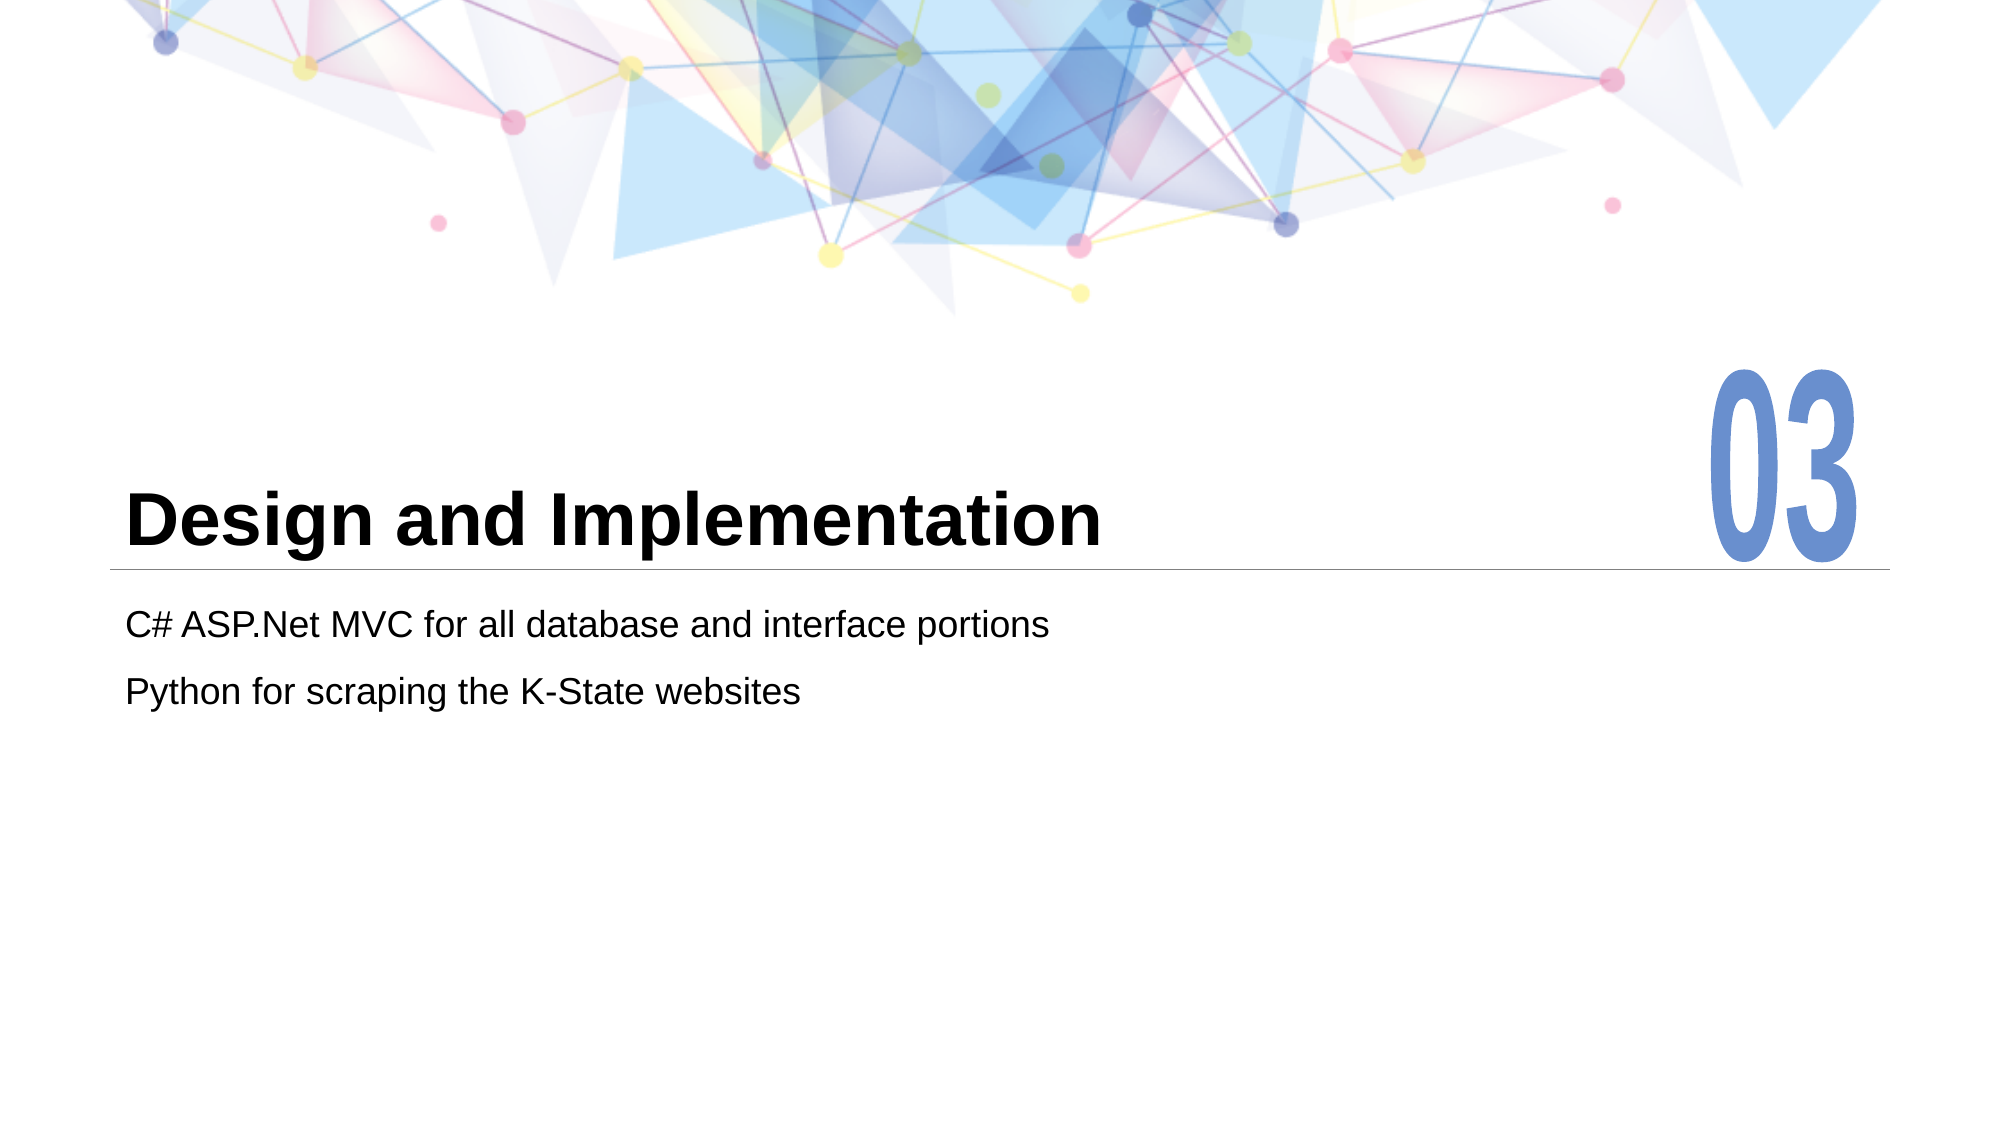

03
# Design and Implementation
C# ASP.Net MVC for all database and interface portions
Python for scraping the K-State websites